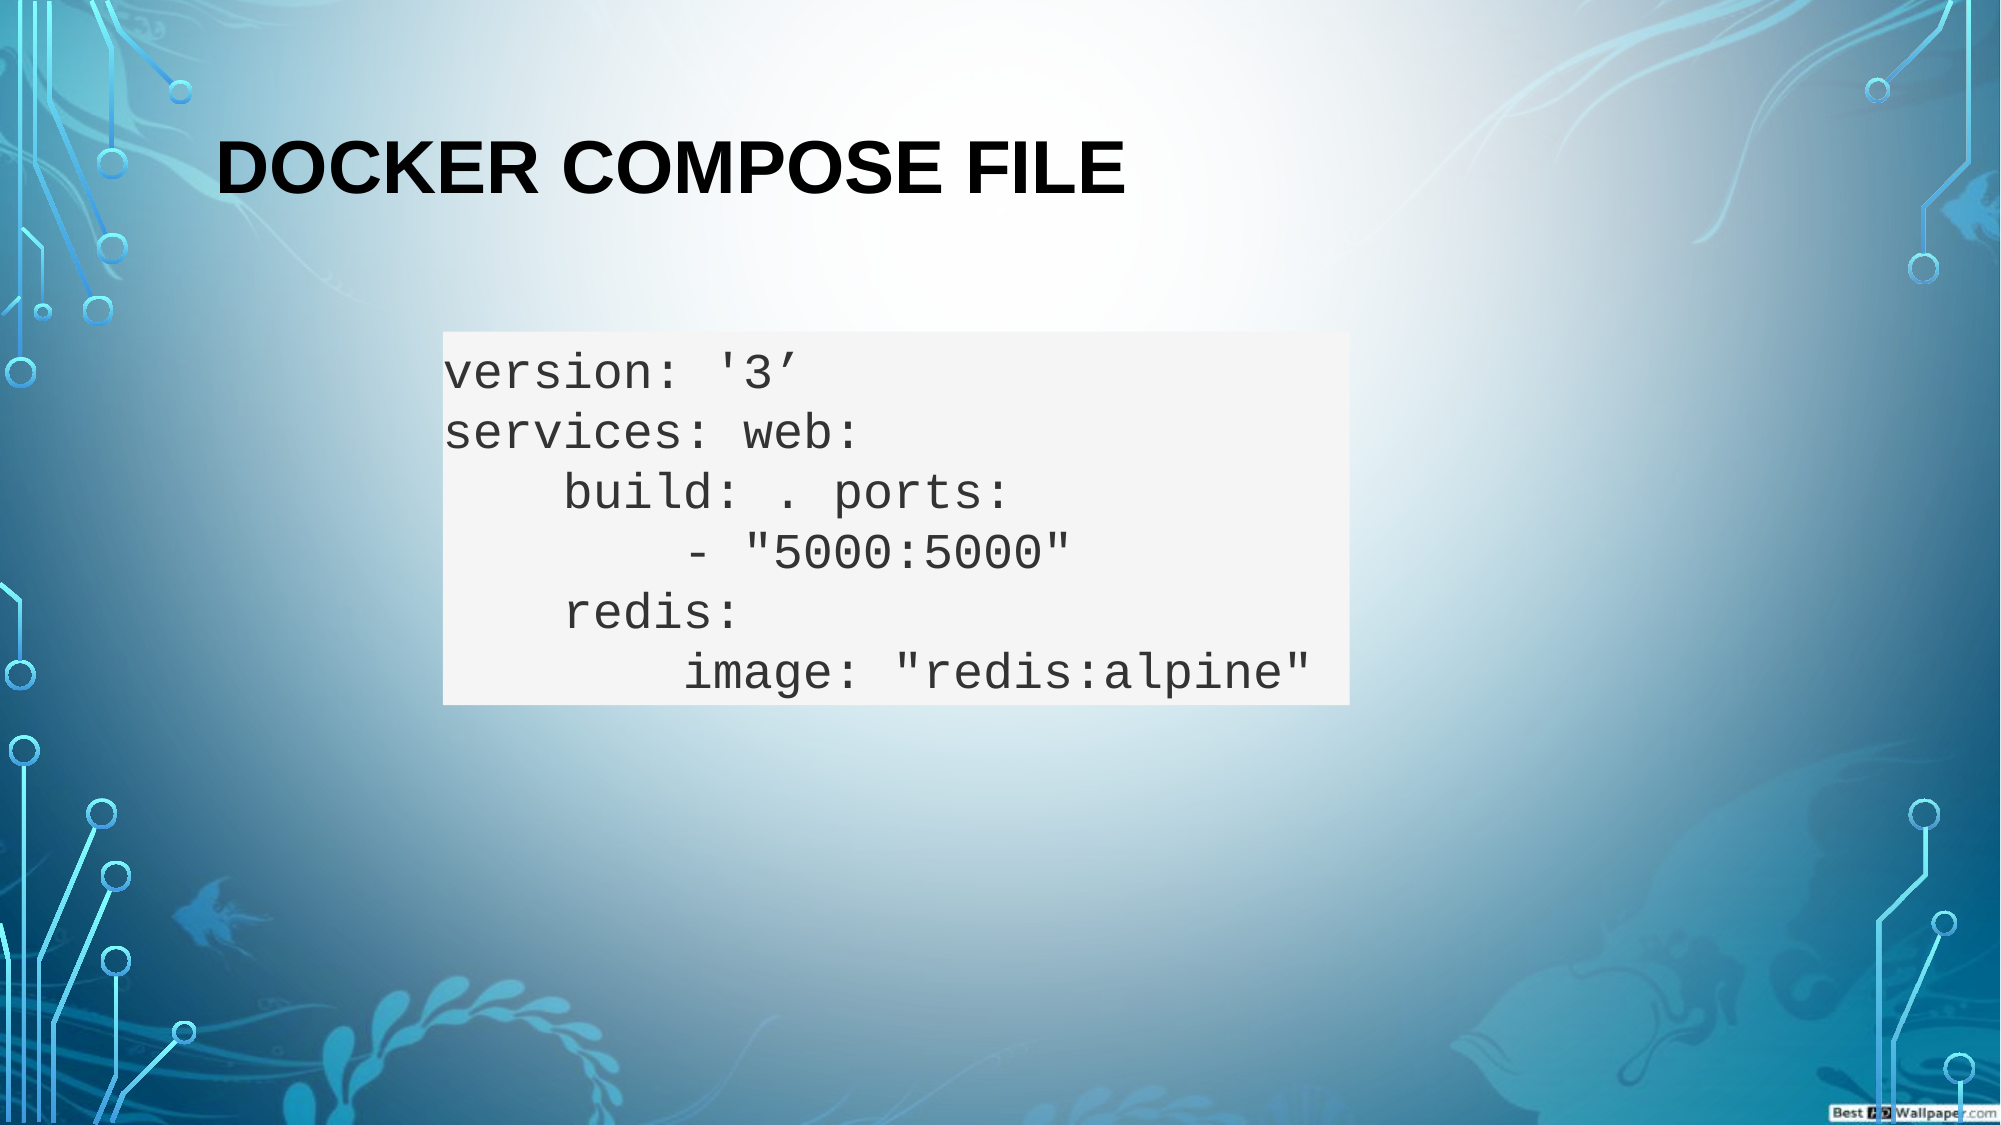

docker compose file
version: '3’
services: web:
    build: . ports:
        - "5000:5000"
    redis:
        image: "redis:alpine"